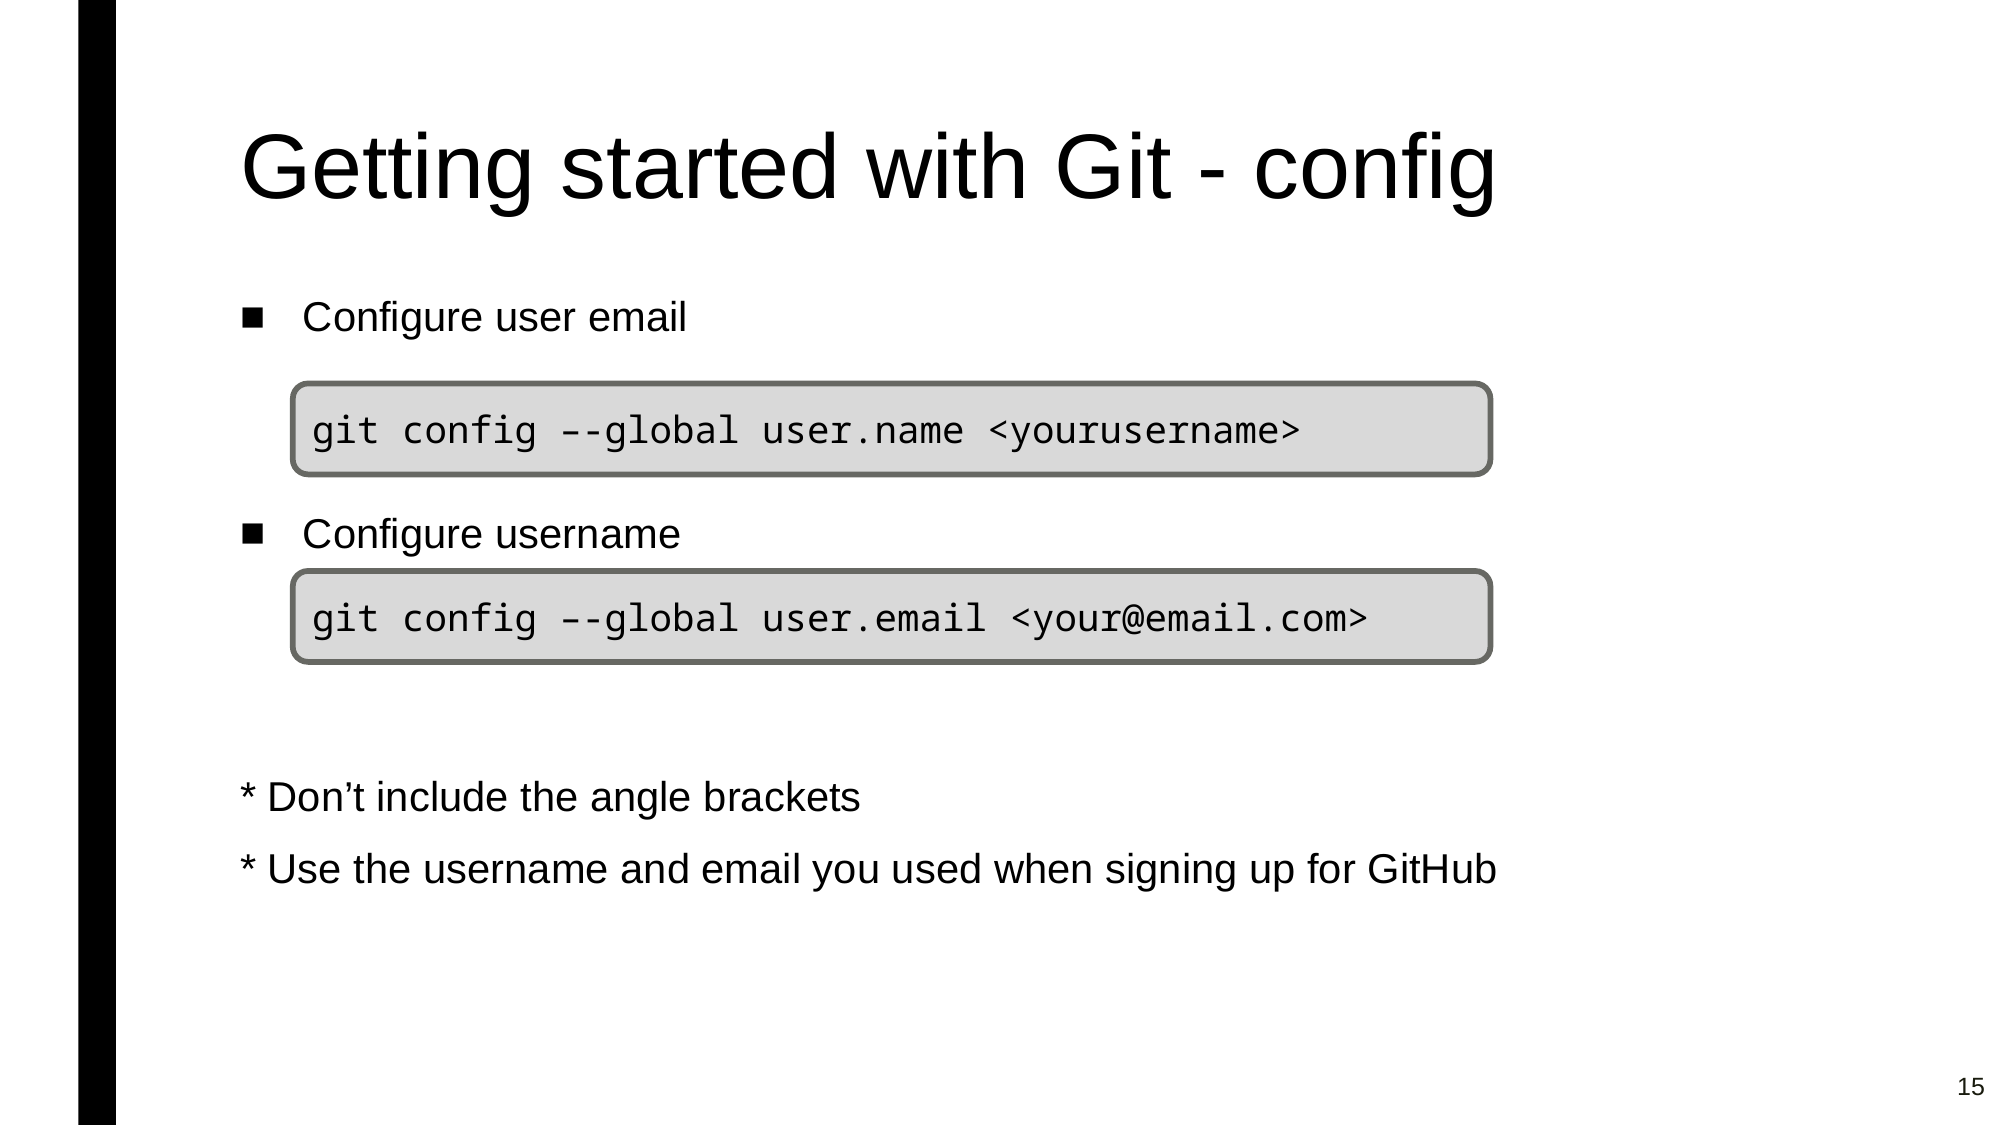

# Getting started with Git - config
Configure user email

Configure username

* Don’t include the angle brackets
* Use the username and email you used when signing up for GitHub

git config –-global user.name <yourusername>
git config –-global user.email <your@email.com>
15